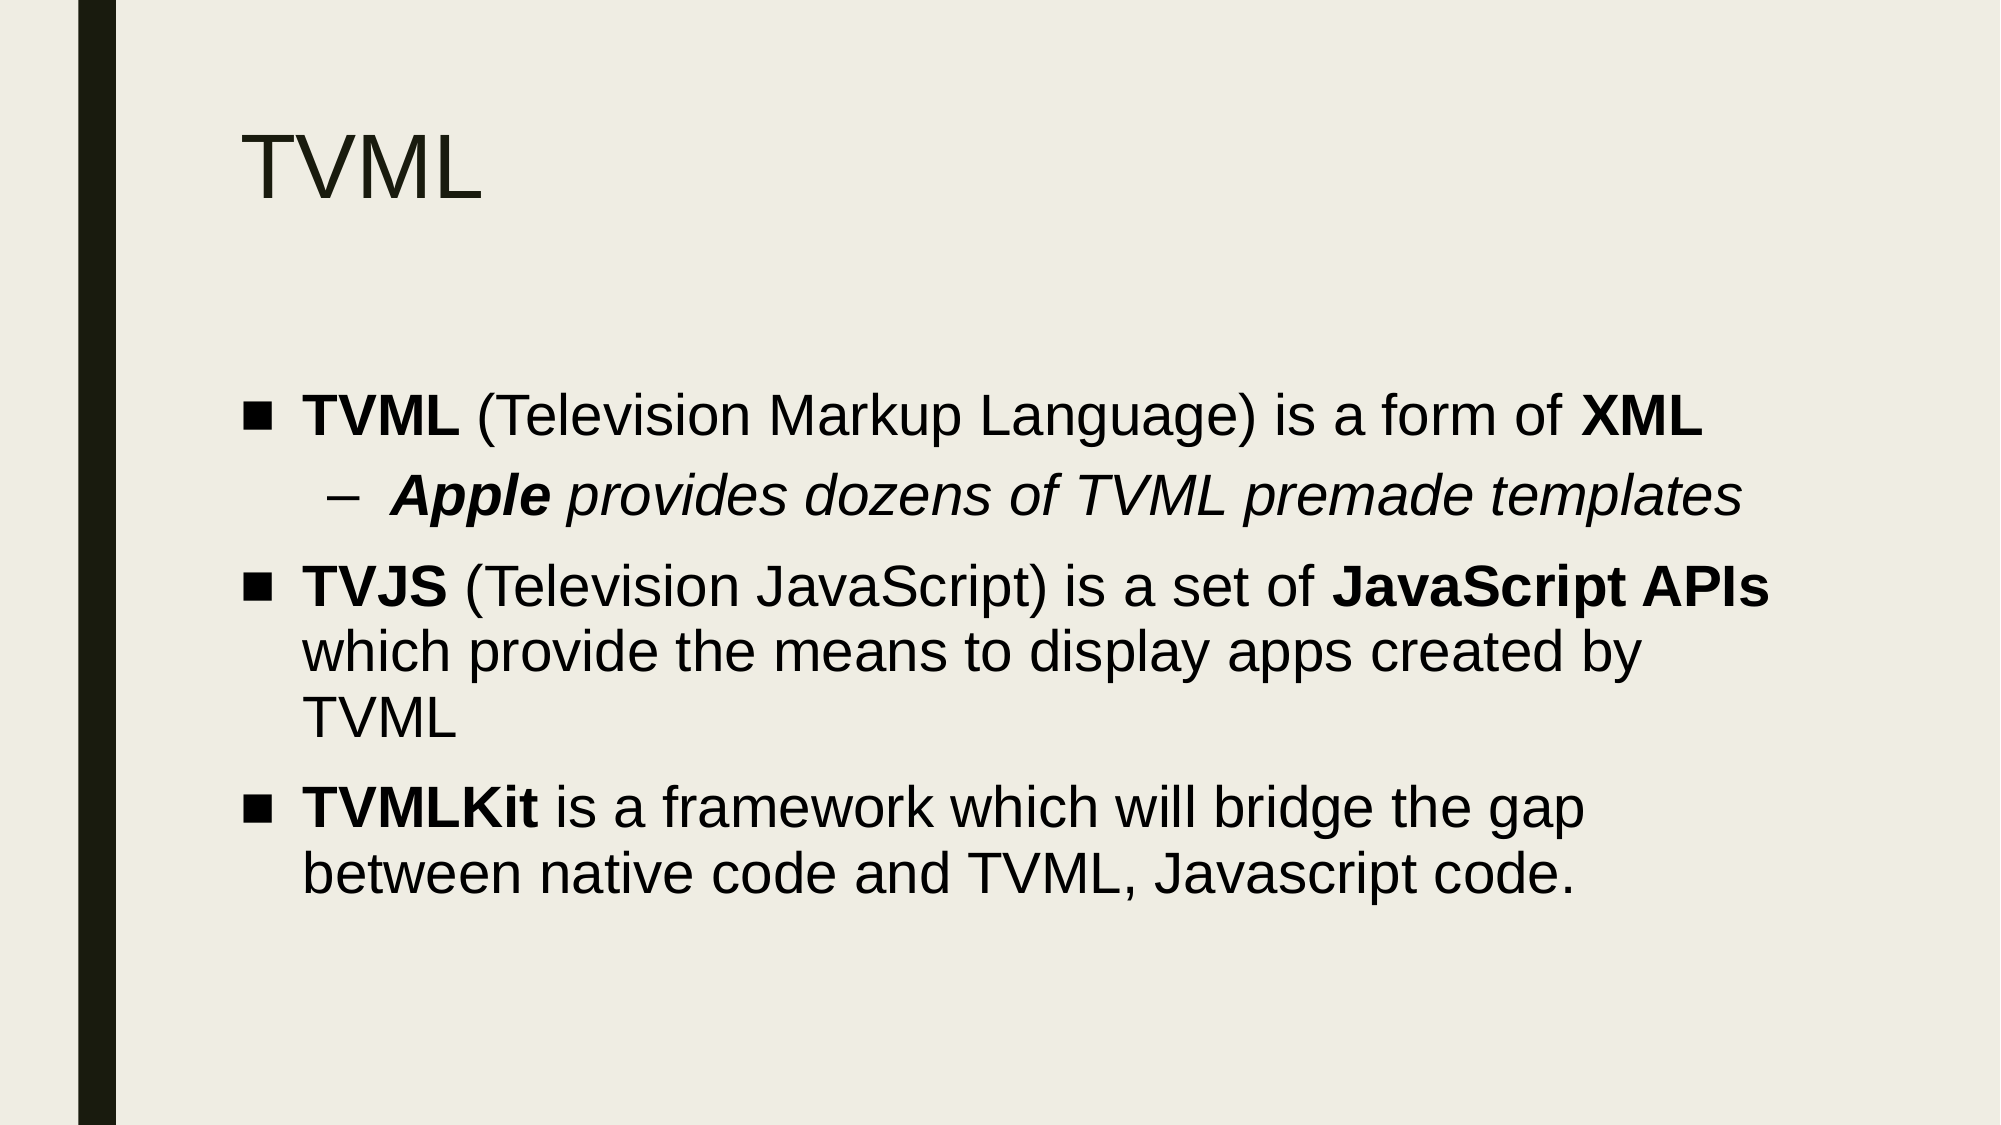

# TVML
TVML (Television Markup Language) is a form of XML
Apple provides dozens of TVML premade templates
TVJS (Television JavaScript) is a set of JavaScript APIs which provide the means to display apps created by TVML
TVMLKit is a framework which will bridge the gap between native code and TVML, Javascript code.